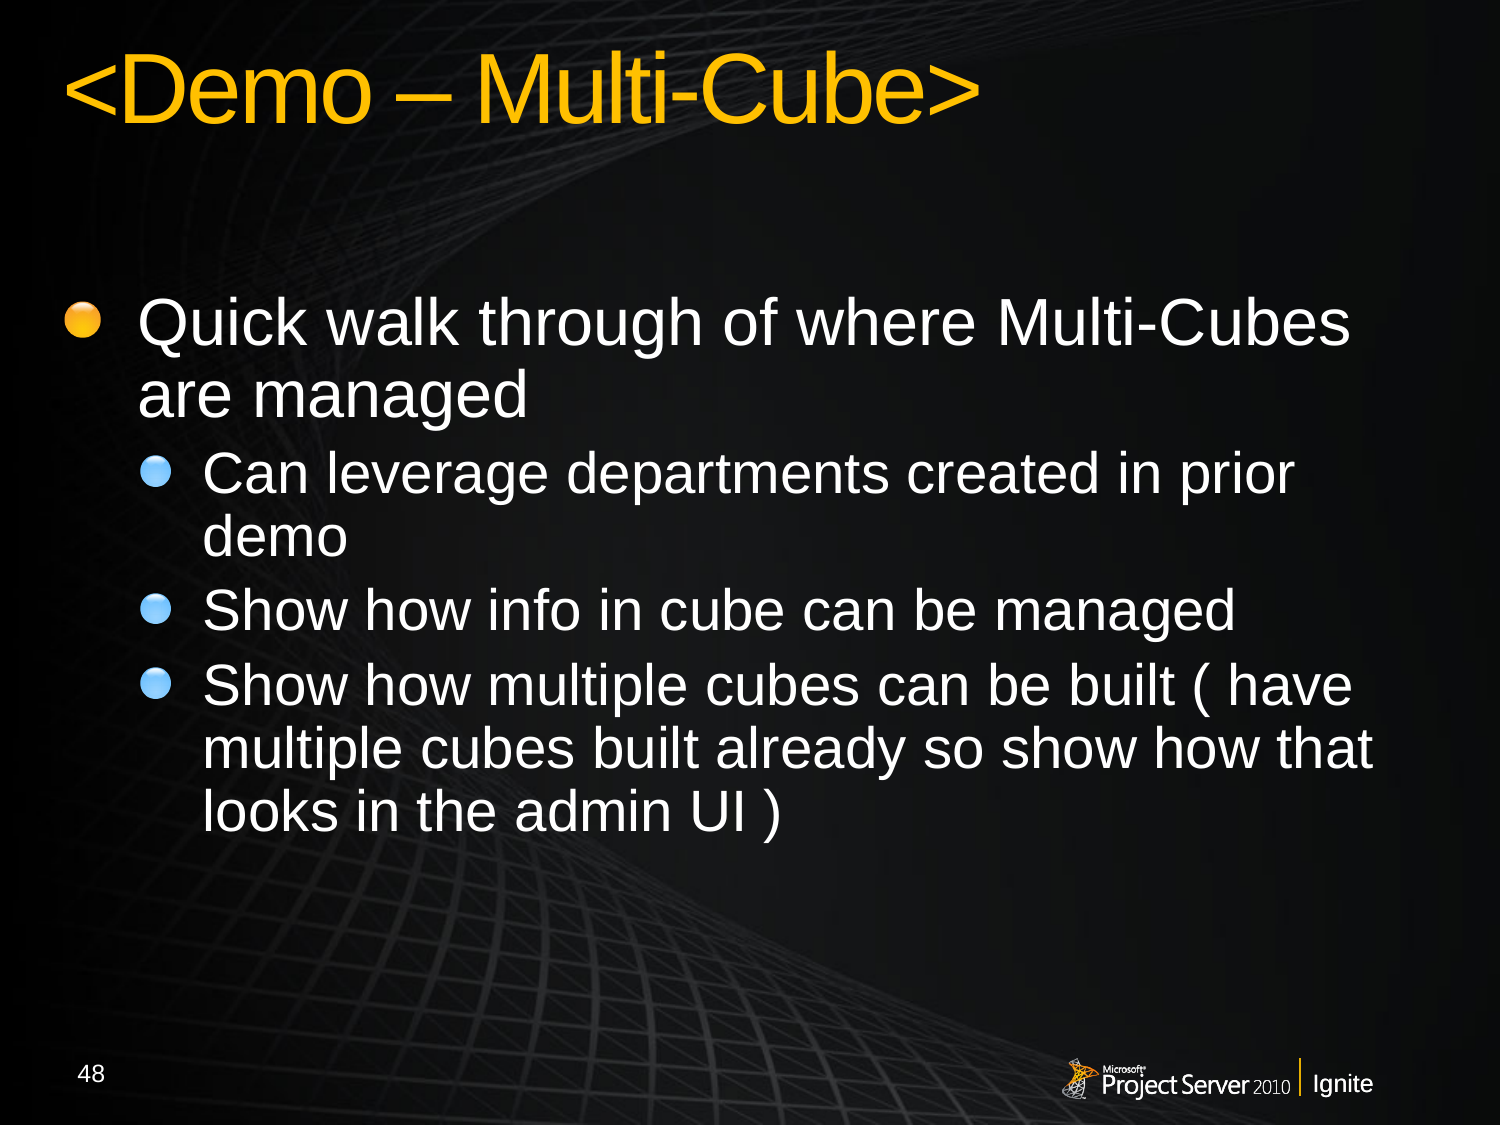

# <Demo – Multi-Cube>
Quick walk through of where Multi-Cubes are managed
Can leverage departments created in prior demo
Show how info in cube can be managed
Show how multiple cubes can be built ( have multiple cubes built already so show how that looks in the admin UI )
48